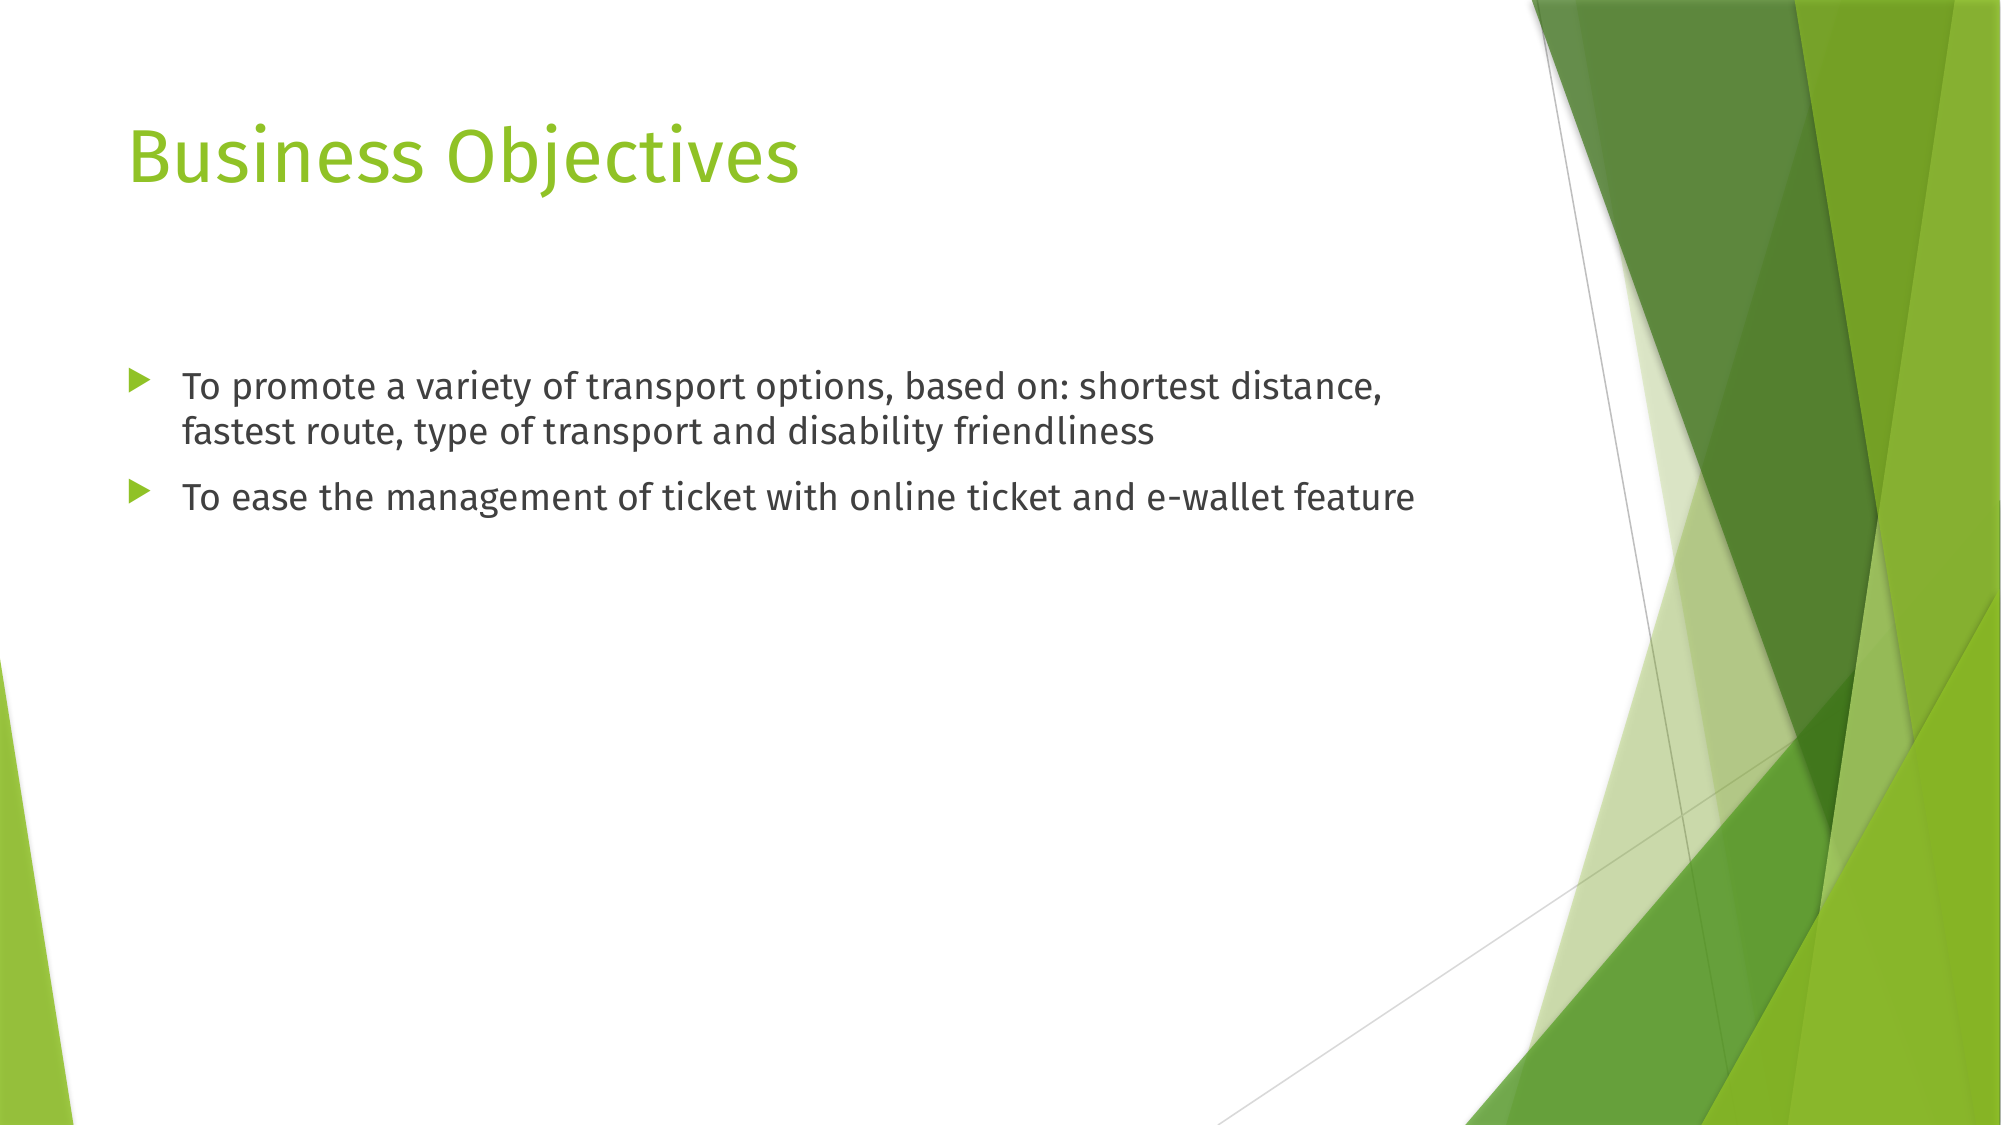

# Business Objectives
To promote a variety of transport options, based on: shortest distance, fastest route, type of transport and disability friendliness
To ease the management of ticket with online ticket and e-wallet feature